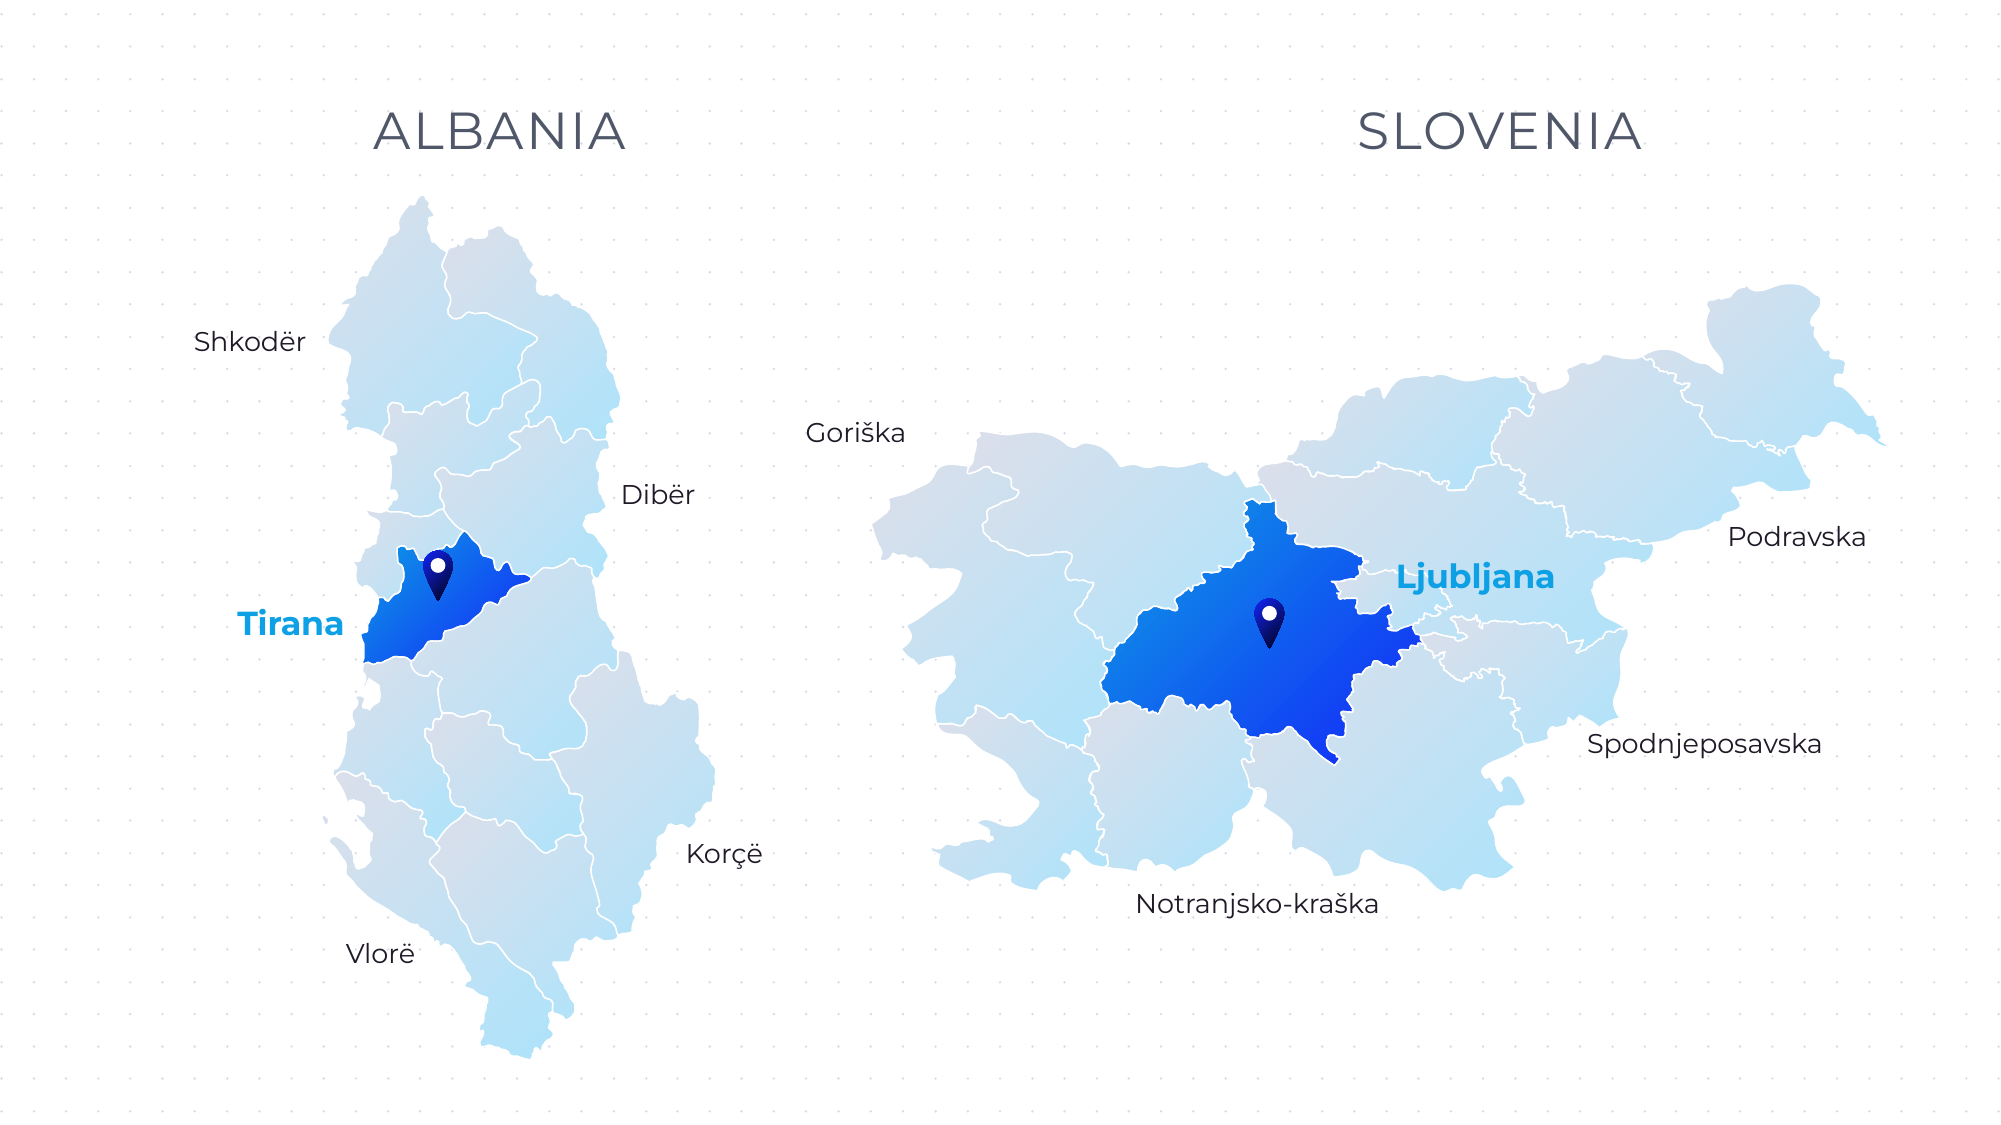

ALBANIA
SLOVENIA

Shkodër
Dibër
Tirana
Korçë
Vlorë
Goriška
Podravska
Ljubljana
Spodnjeposavska
Notranjsko-kraška